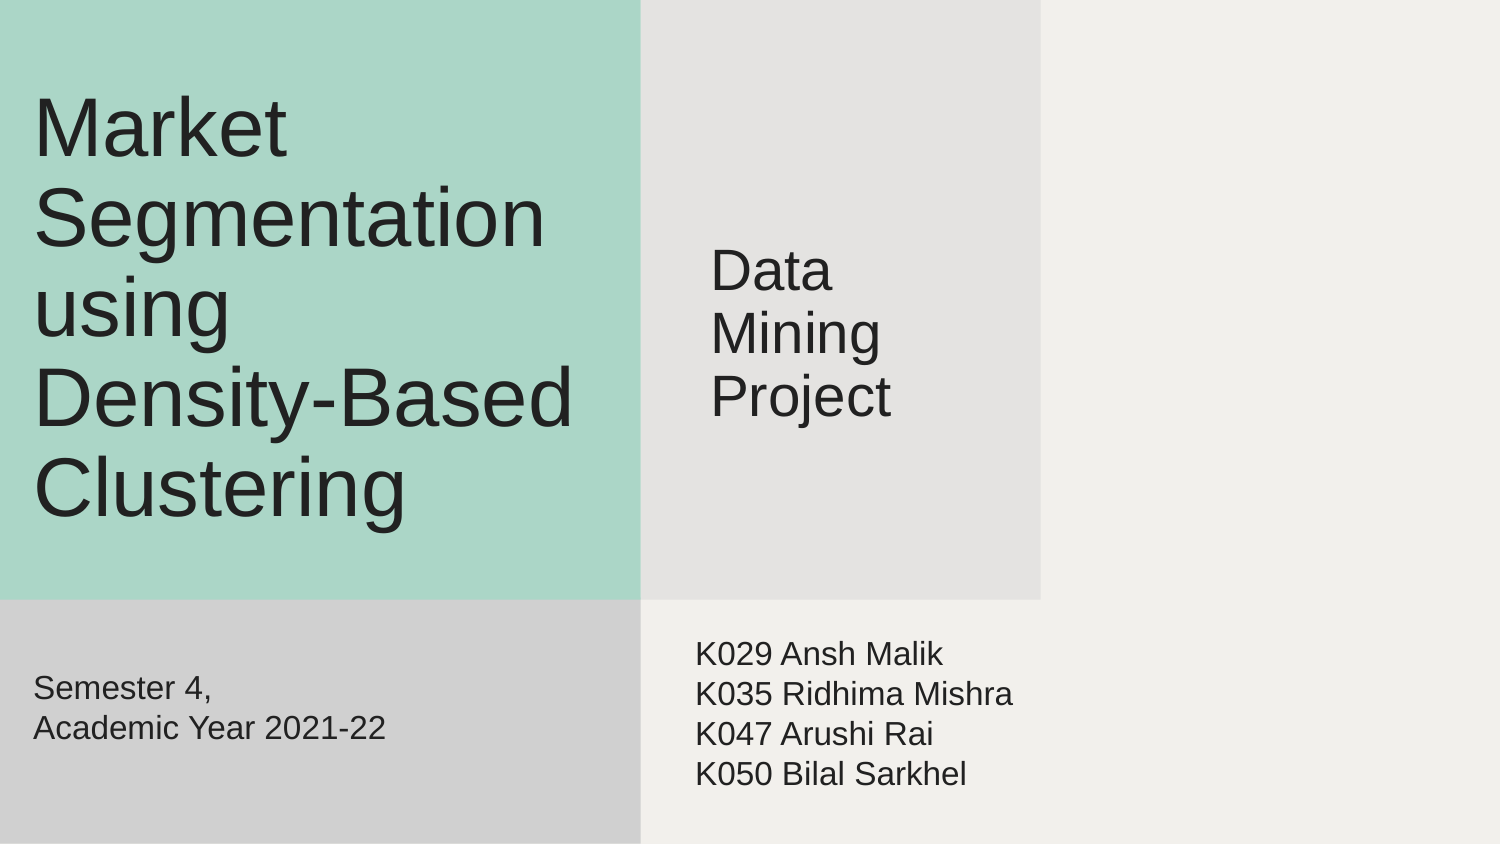

# Market Segmentation using Density-Based Clustering
Data Mining
Project
K029 Ansh Malik
K035 Ridhima Mishra
K047 Arushi Rai
K050 Bilal Sarkhel
Semester 4,
Academic Year 2021-22